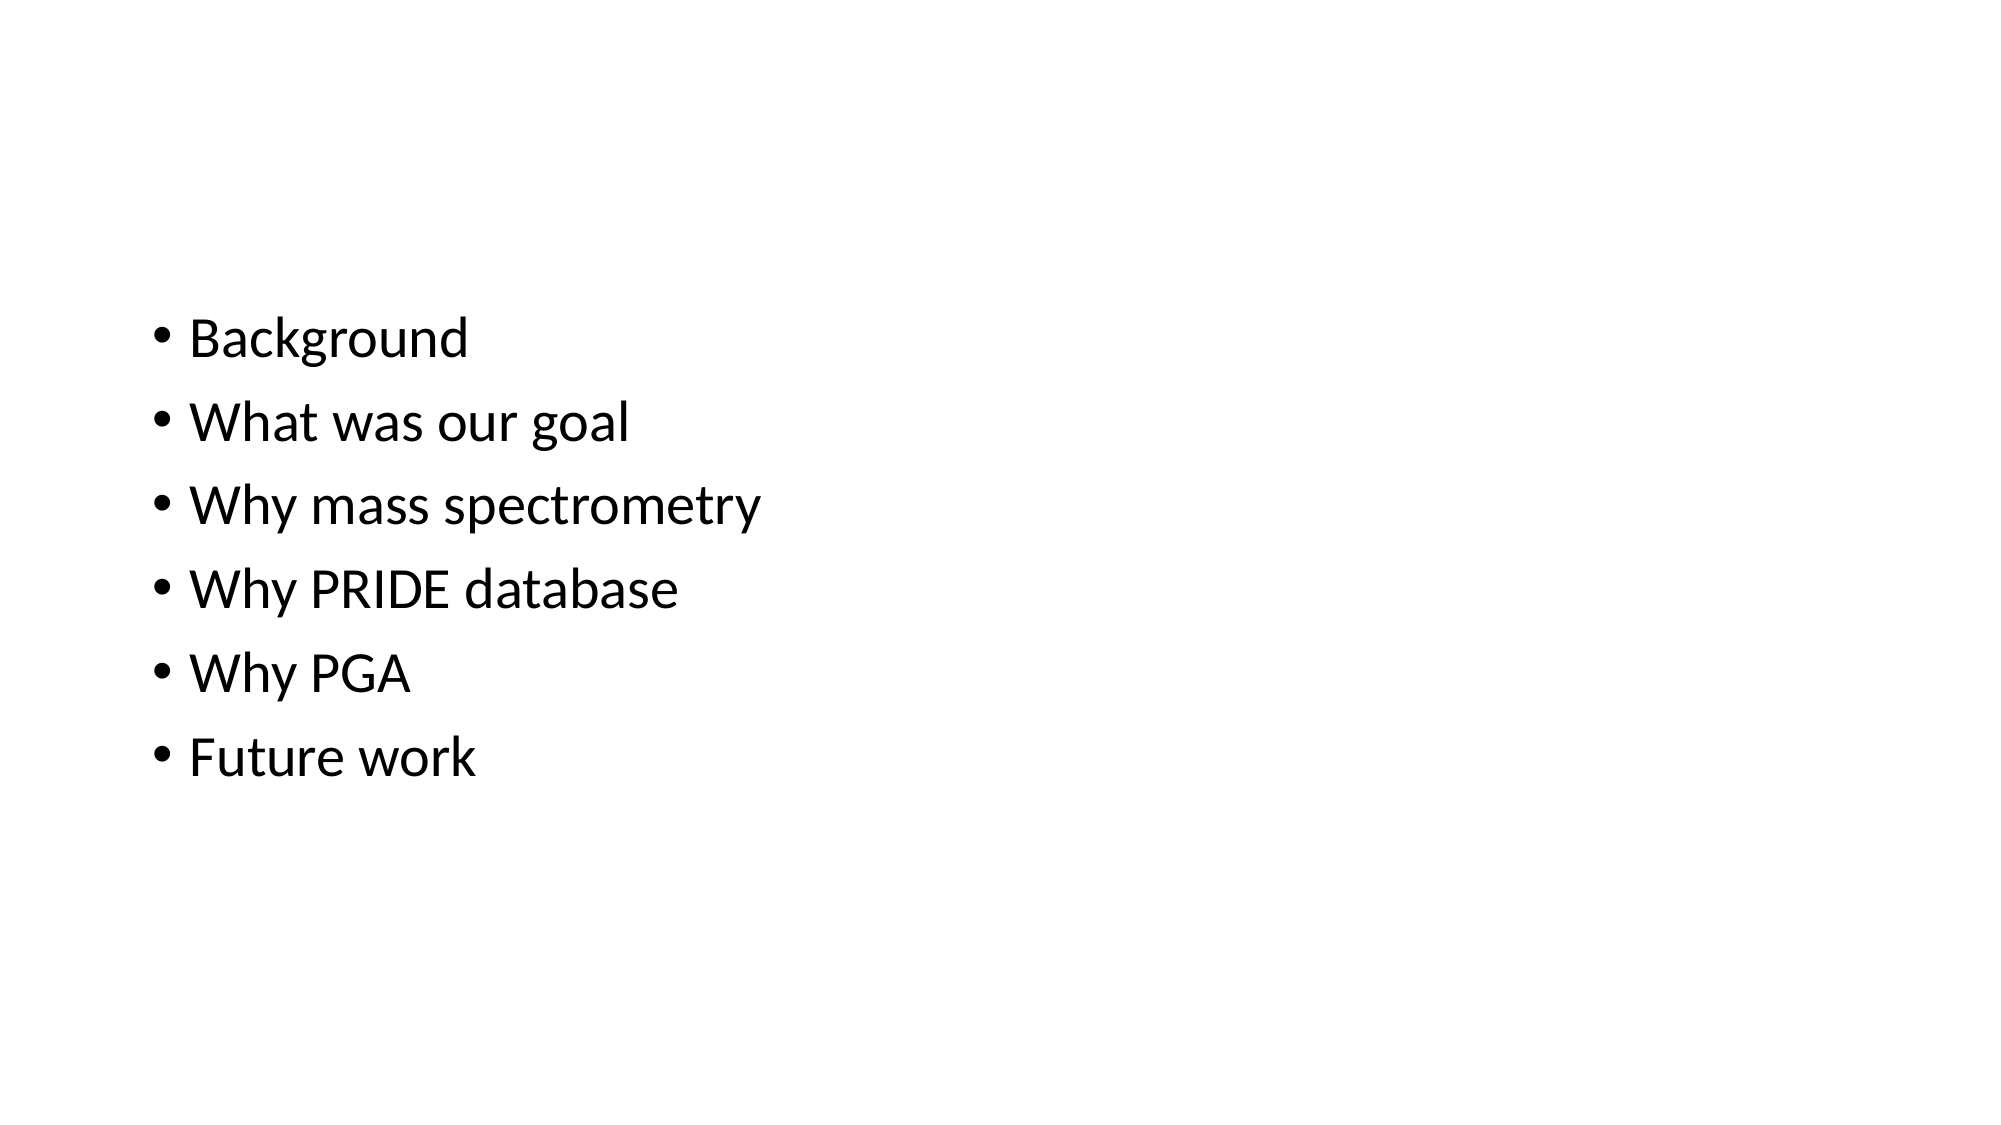

#
Background
What was our goal
Why mass spectrometry
Why PRIDE database
Why PGA
Future work